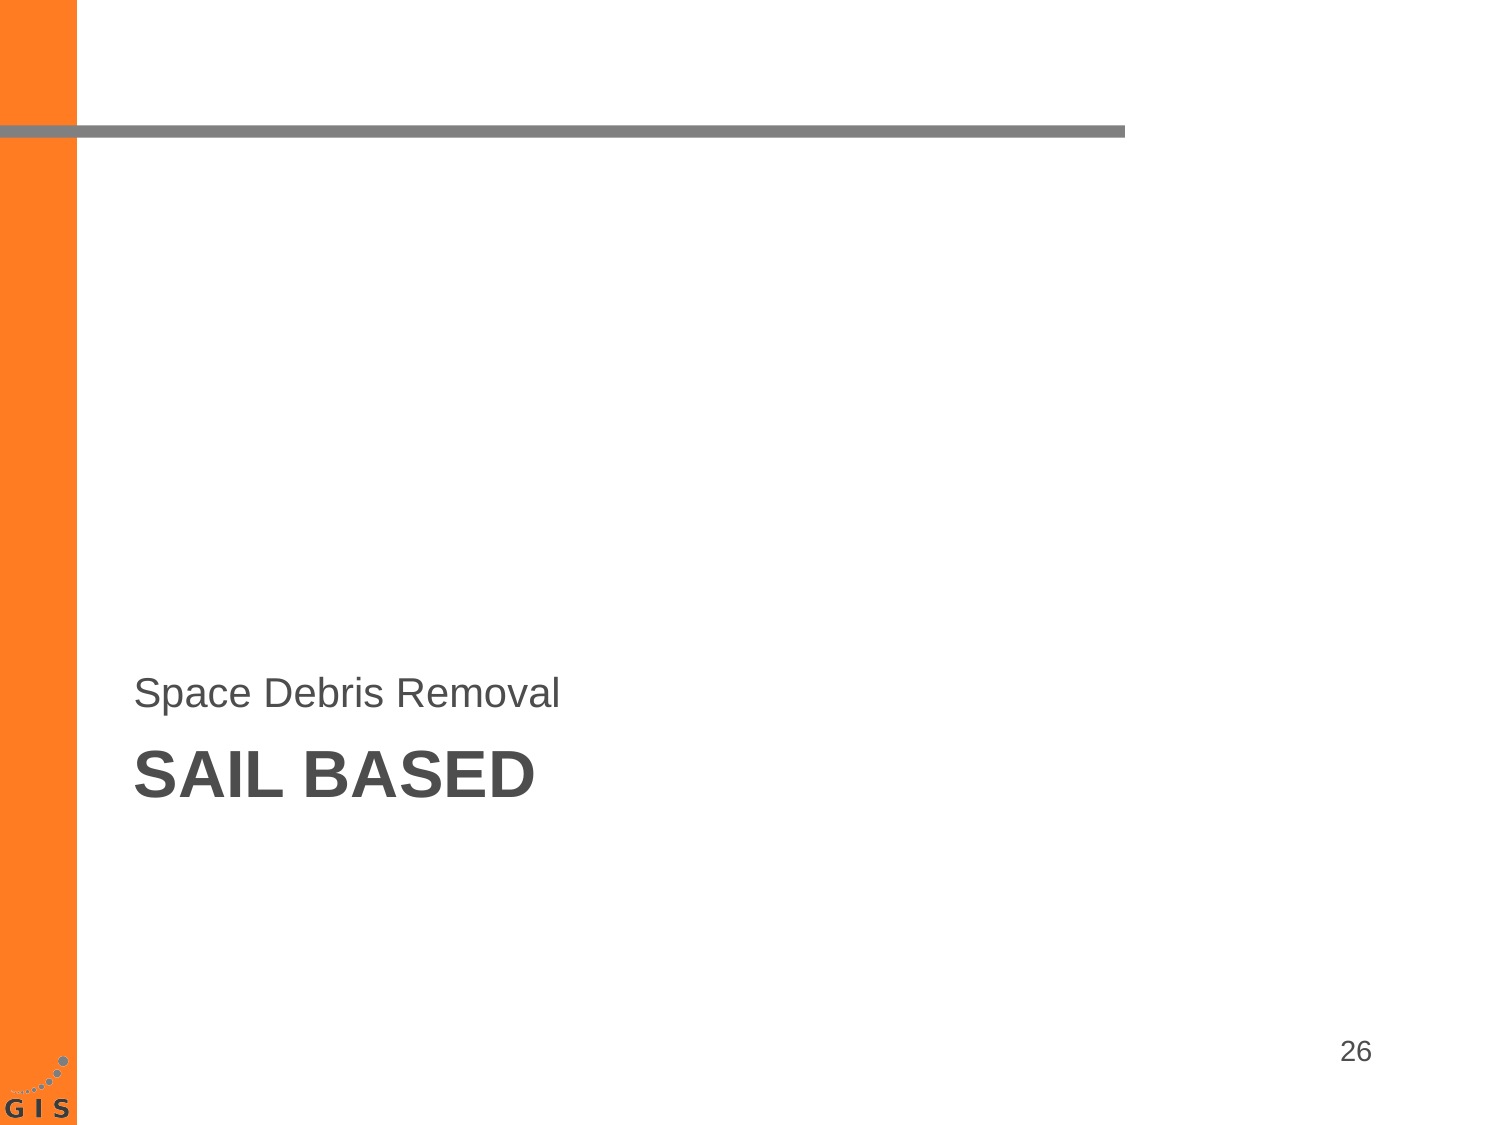

Space Debris Removal
# sail based
26